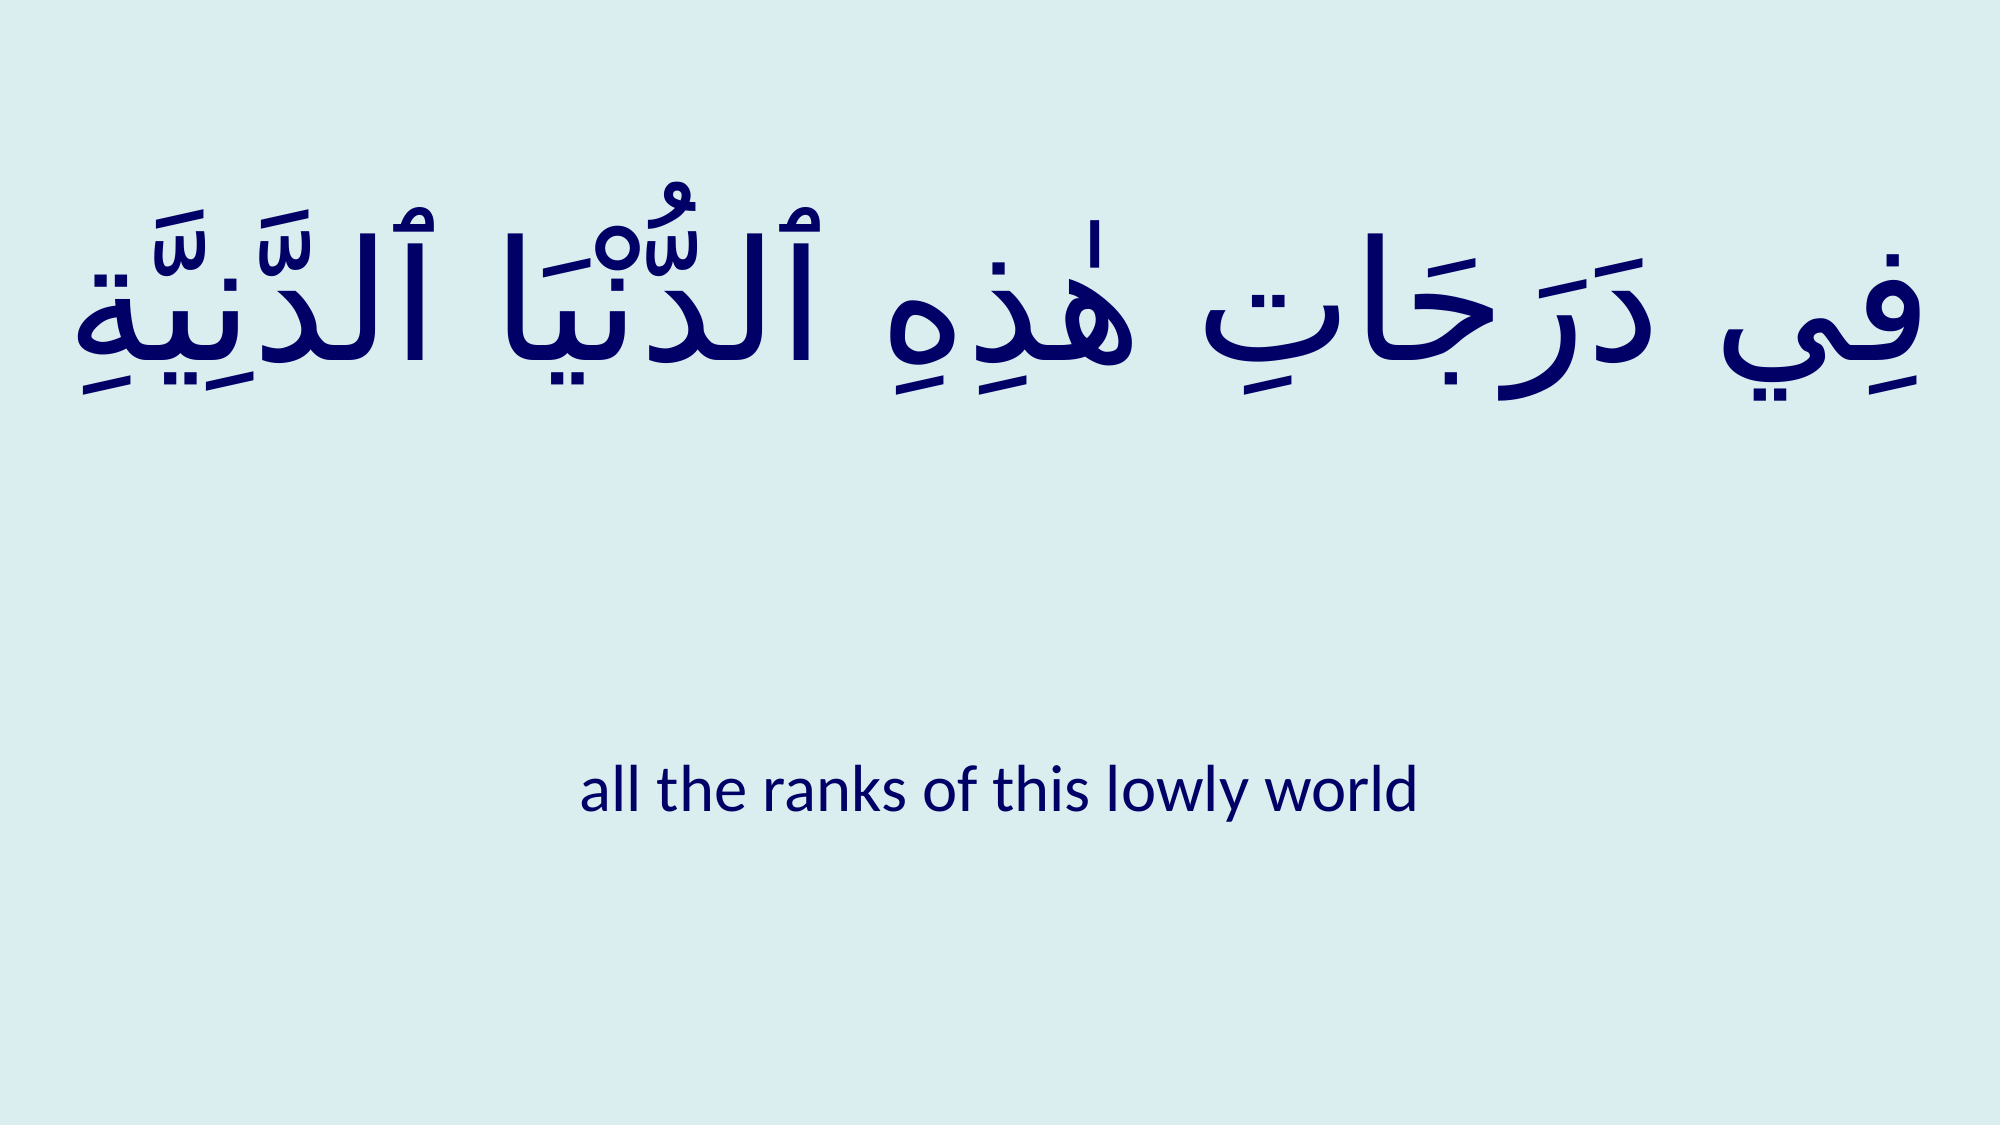

# فِي دَرَجَاتِ هٰذِهِ ٱلدُّنْيَا ٱلدَّنِيَّةِ
all the ranks of this lowly world